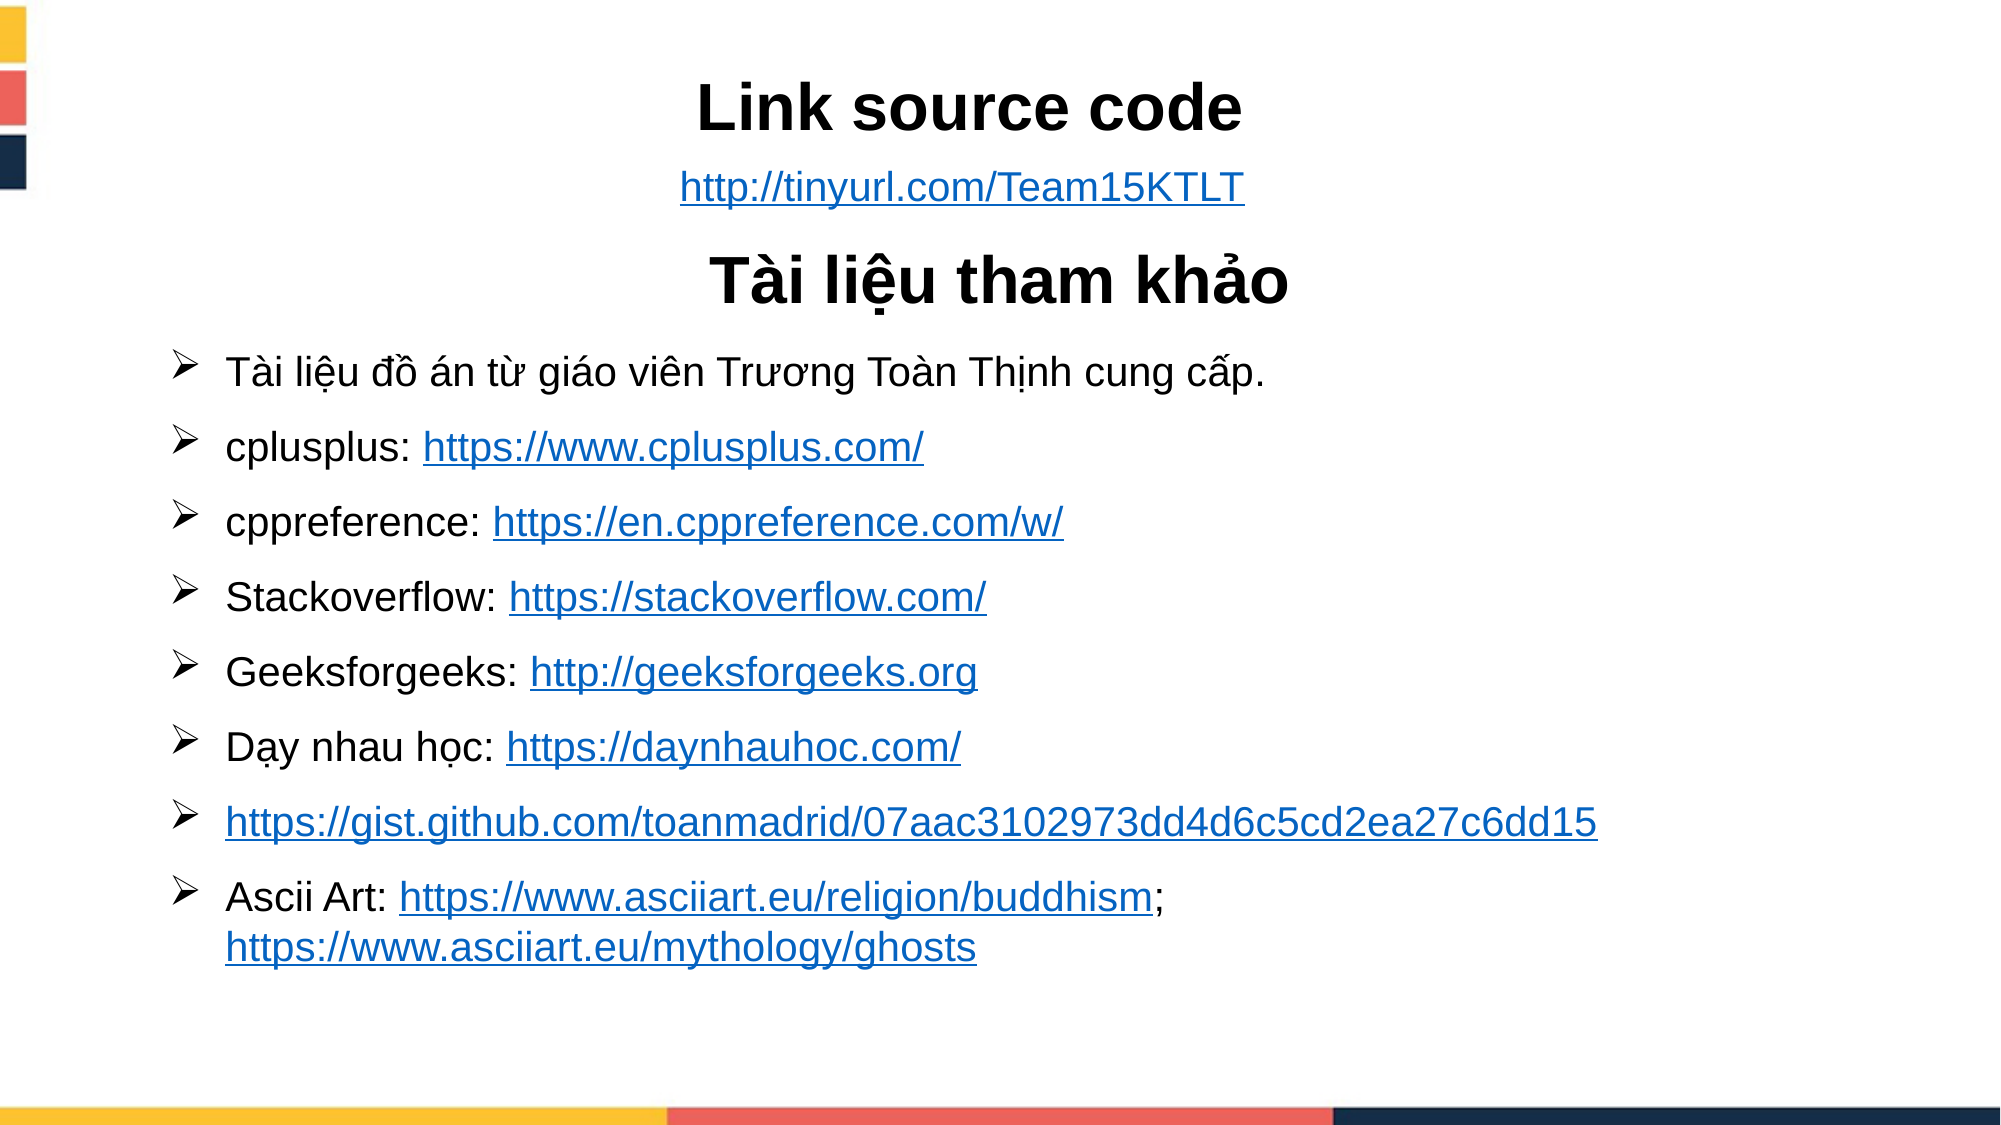

Link source code
http://tinyurl.com/Team15KTLT
Tài liệu tham khảo
Tài liệu đồ án từ giáo viên Trương Toàn Thịnh cung cấp.
cplusplus: https://www.cplusplus.com/
cppreference: https://en.cppreference.com/w/
Stackoverflow: https://stackoverflow.com/
Geeksforgeeks: http://geeksforgeeks.org
Dạy nhau học: https://daynhauhoc.com/
https://gist.github.com/toanmadrid/07aac3102973dd4d6c5cd2ea27c6dd15
Ascii Art: https://www.asciiart.eu/religion/buddhism; https://www.asciiart.eu/mythology/ghosts